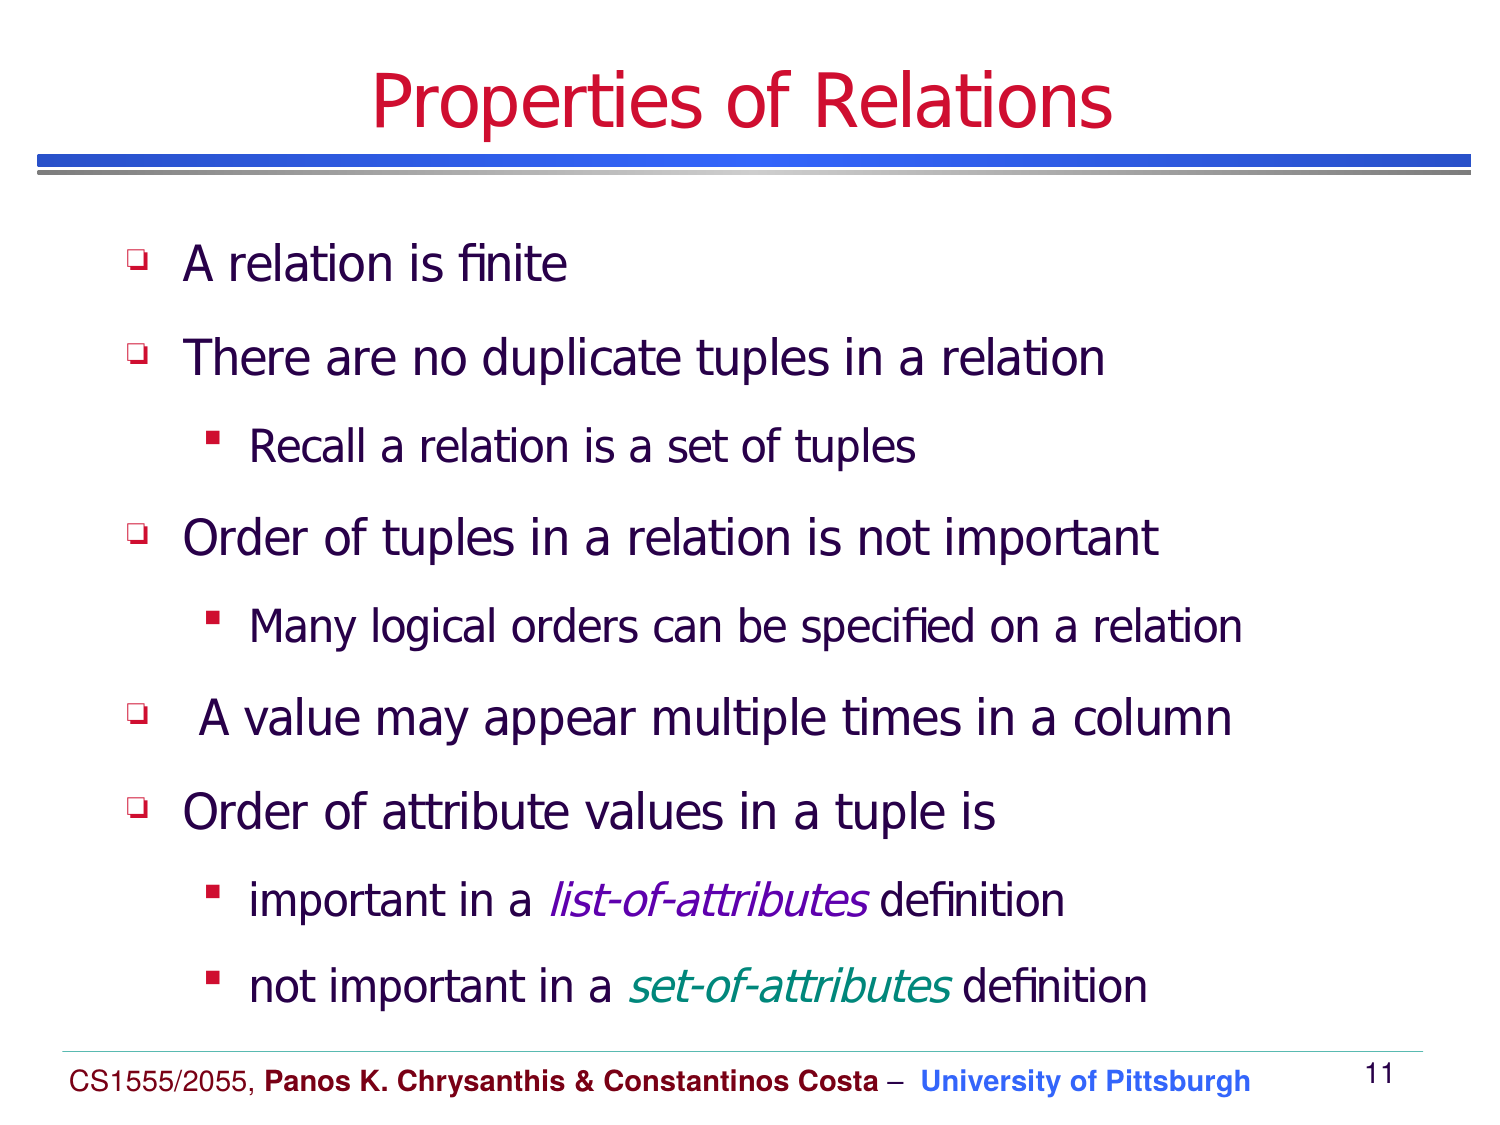

# Properties of Relations
A relation is finite
There are no duplicate tuples in a relation
Recall a relation is a set of tuples
Order of tuples in a relation is not important
Many logical orders can be specified on a relation
 A value may appear multiple times in a column
Order of attribute values in a tuple is
important in a list-of-attributes definition
not important in a set-of-attributes definition